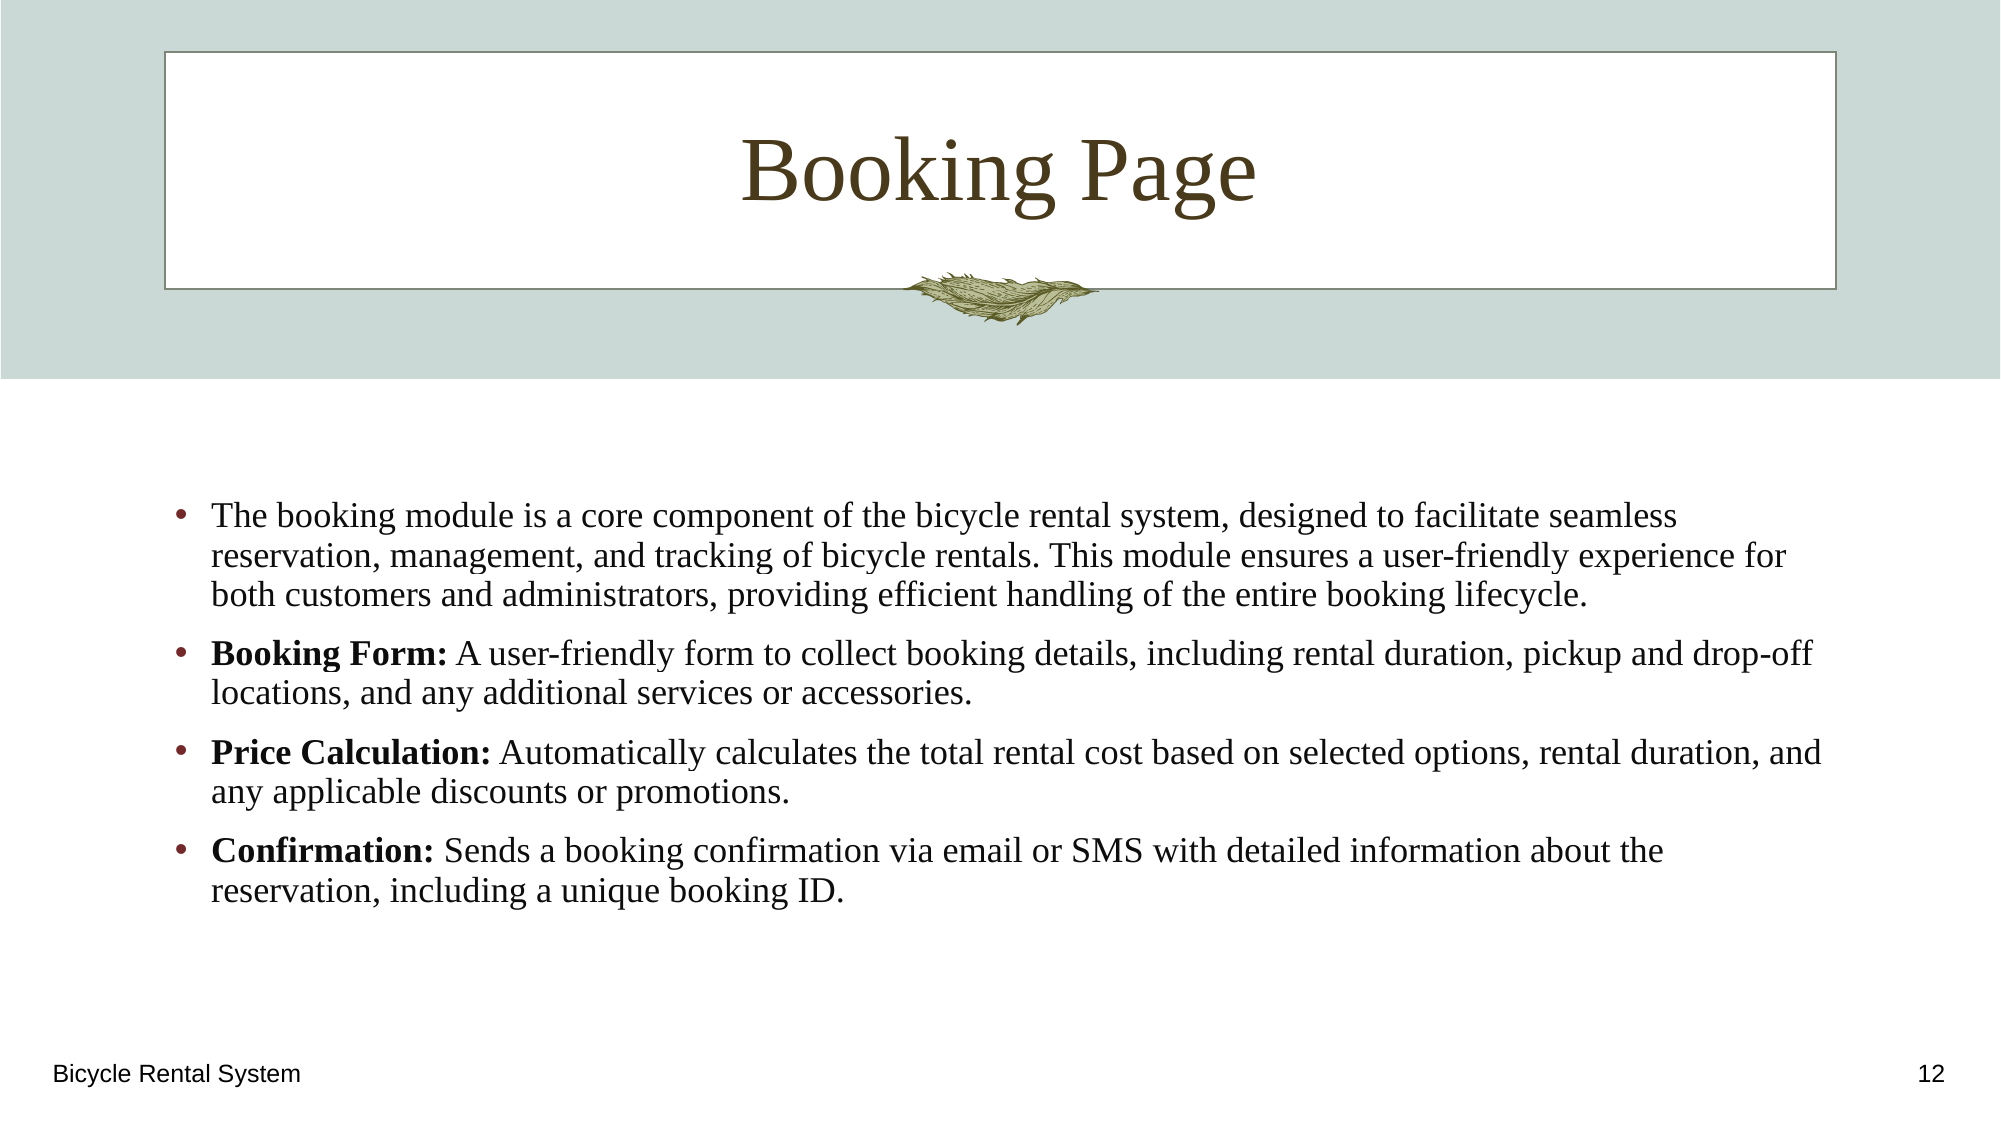

# Booking Page
The booking module is a core component of the bicycle rental system, designed to facilitate seamless reservation, management, and tracking of bicycle rentals. This module ensures a user-friendly experience for both customers and administrators, providing efficient handling of the entire booking lifecycle.
Booking Form: A user-friendly form to collect booking details, including rental duration, pickup and drop-off locations, and any additional services or accessories.
Price Calculation: Automatically calculates the total rental cost based on selected options, rental duration, and any applicable discounts or promotions.
Confirmation: Sends a booking confirmation via email or SMS with detailed information about the reservation, including a unique booking ID.
Bicycle Rental System
12